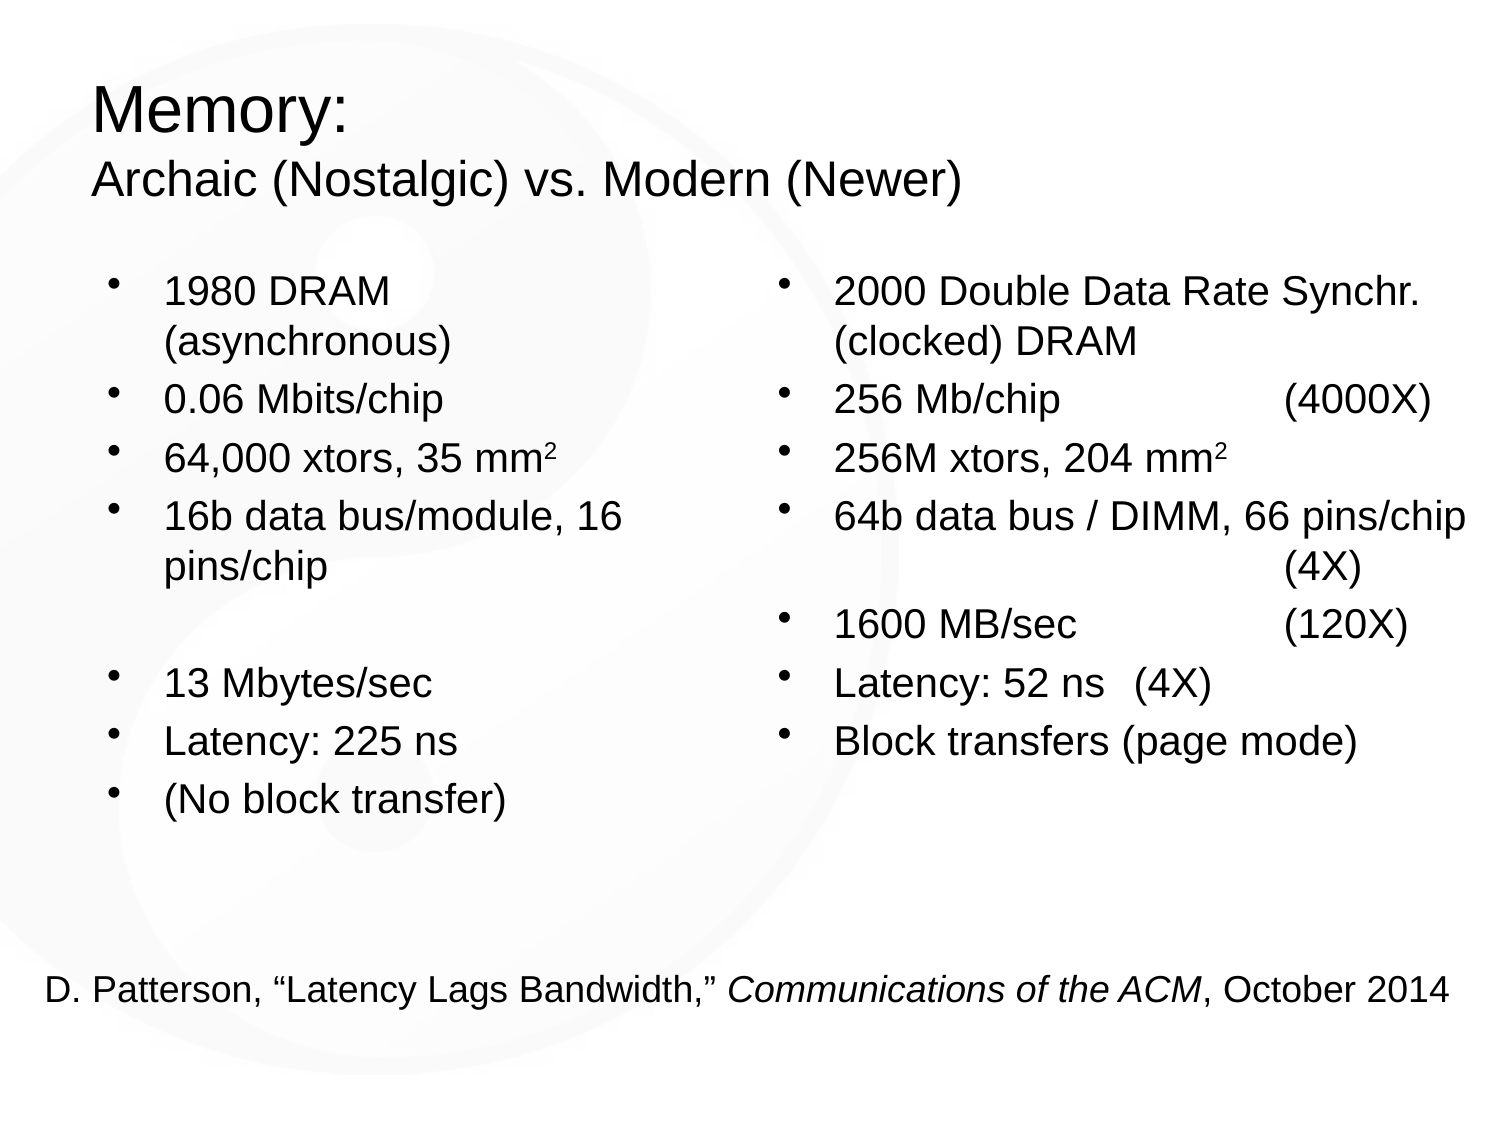

# Memory: Archaic (Nostalgic) vs. Modern (Newer)
1980 DRAM
(asynchronous)
0.06 Mbits/chip
64,000 xtors, 35 mm2
16b data bus/module, 16 pins/chip

13 Mbytes/sec
Latency: 225 ns
(No block transfer)
2000 Double Data Rate Synchr. (clocked) DRAM
256 Mb/chip		(4000X)
256M xtors, 204 mm2
64b data bus / DIMM, 66 pins/chip	 		(4X)
1600 MB/sec		(120X)
Latency: 52 ns	(4X)
Block transfers (page mode)

D. Patterson, “Latency Lags Bandwidth,” Communications of the ACM, October 2014